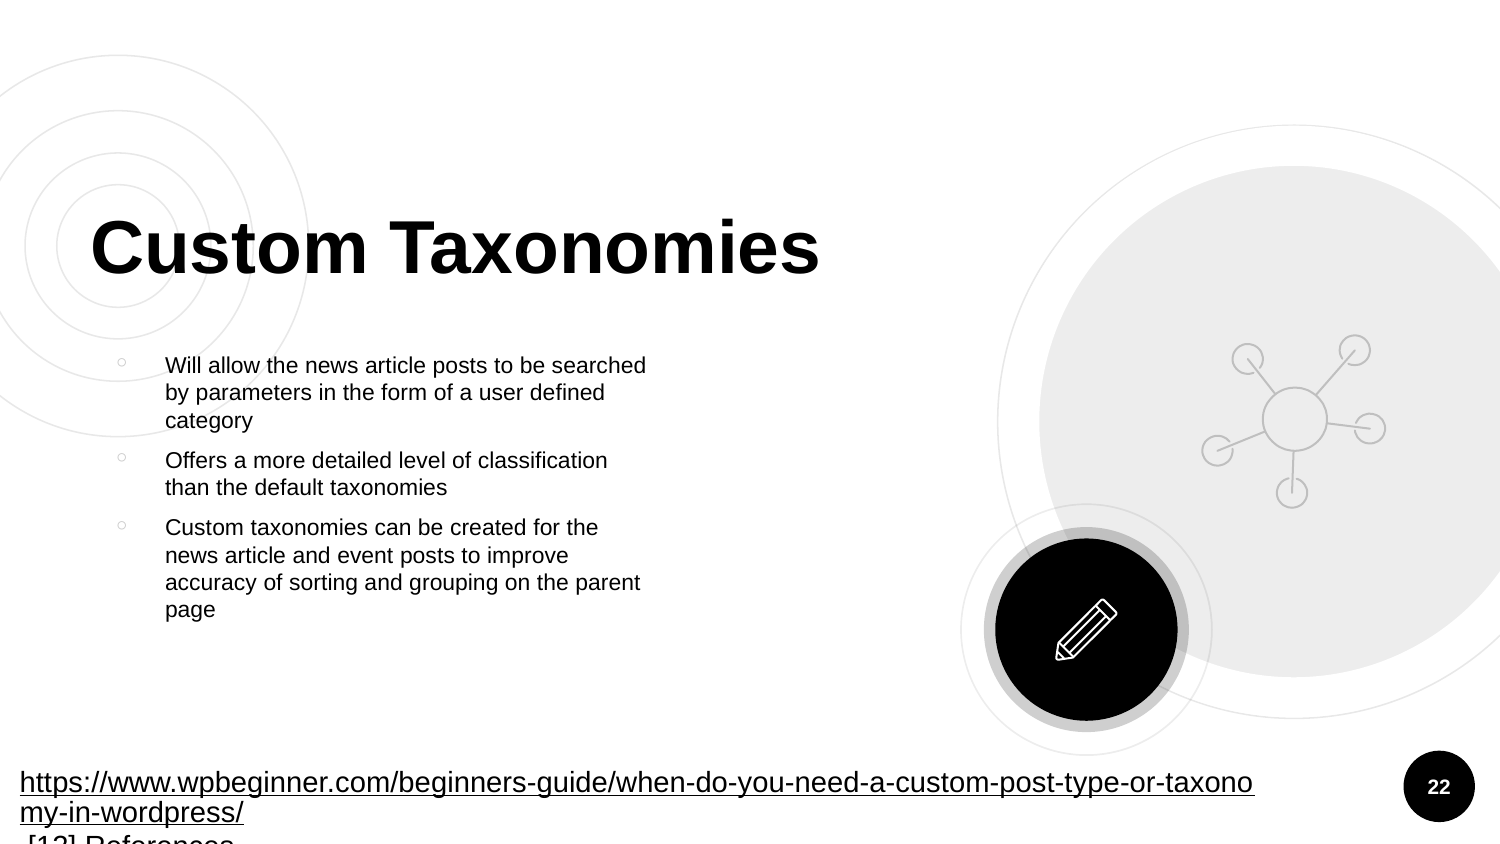

# Custom Taxonomies
Will allow the news article posts to be searched by parameters in the form of a user defined category
Offers a more detailed level of classification than the default taxonomies
Custom taxonomies can be created for the news article and event posts to improve accuracy of sorting and grouping on the parent page

22
https://www.wpbeginner.com/beginners-guide/when-do-you-need-a-custom-post-type-or-taxonomy-in-wordpress/ [12] References